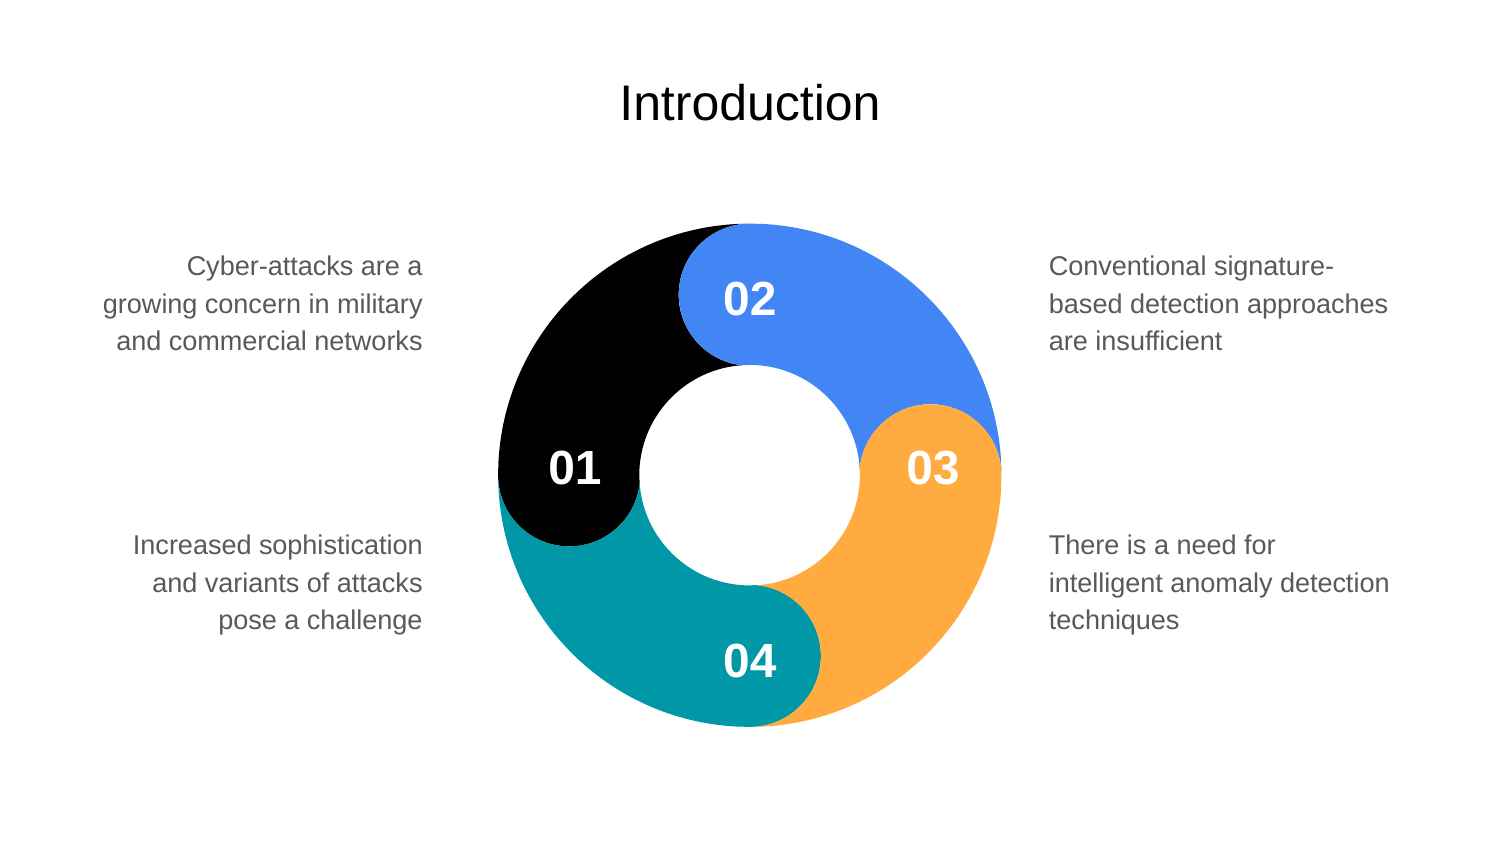

# Introduction
Cyber-attacks are a growing concern in military and commercial networks
Conventional signature-based detection approaches are insufficient
Increased sophistication and variants of attacks pose a challenge
There is a need for intelligent anomaly detection techniques